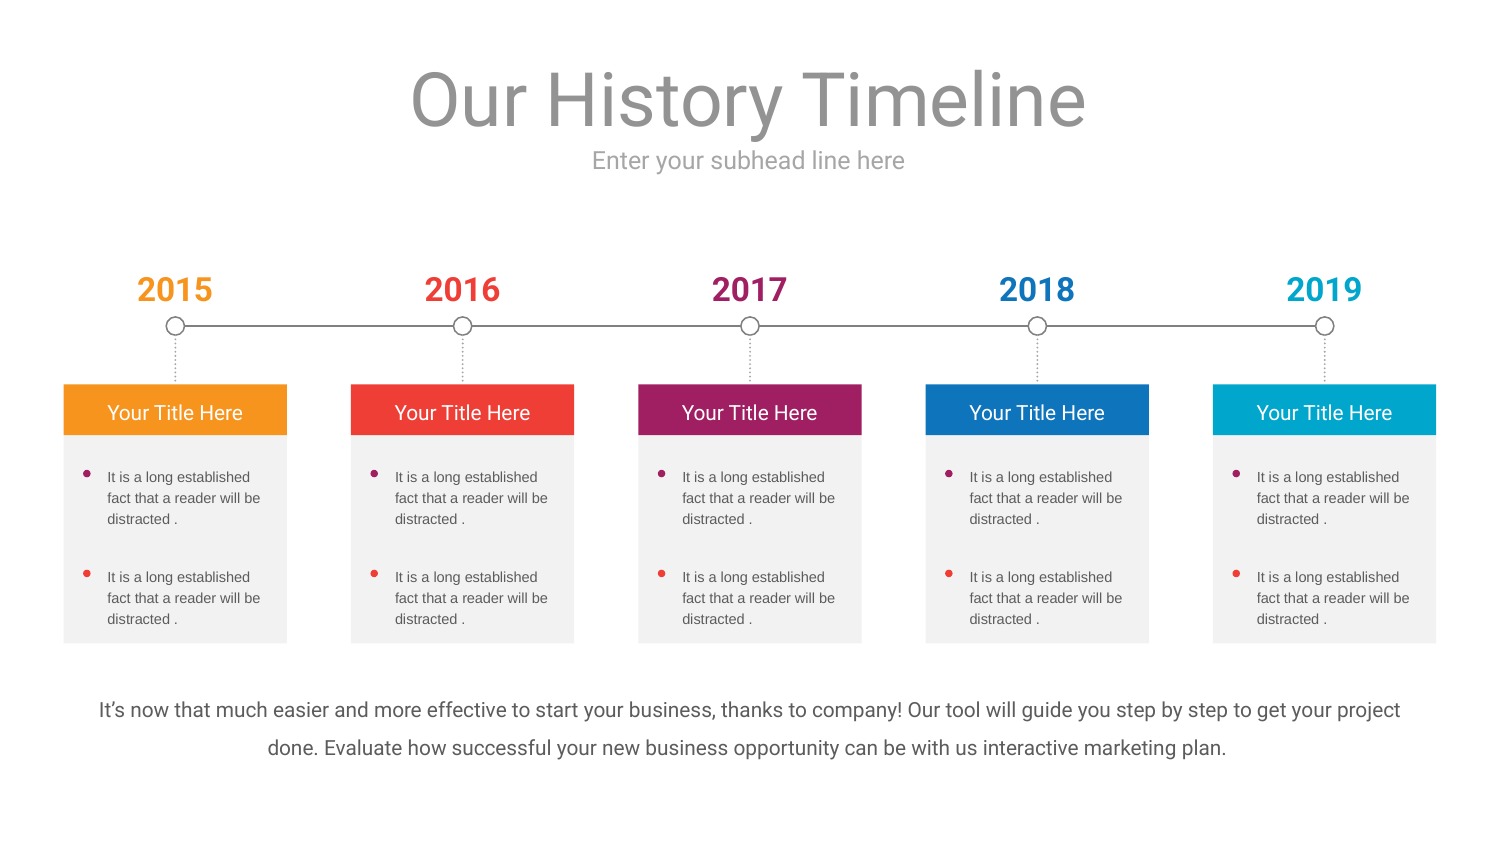

# Our History Timeline
Enter your subhead line here
2015
2016
2017
2018
2019

Your Title Here
Your Title Here
Your Title Here
Your Title Here
Your Title Here

It is a long established fact that a reader will be distracted .
It is a long established fact that a reader will be distracted .
It is a long established fact that a reader will be distracted .
It is a long established fact that a reader will be distracted .
It is a long established fact that a reader will be distracted .

It is a long established fact that a reader will be distracted .
It is a long established fact that a reader will be distracted .
It is a long established fact that a reader will be distracted .
It is a long established fact that a reader will be distracted .
It is a long established fact that a reader will be distracted .

It’s now that much easier and more effective to start your business, thanks to company! Our tool will guide you step by step to get your project done. Evaluate how successful your new business opportunity can be with us interactive marketing plan.